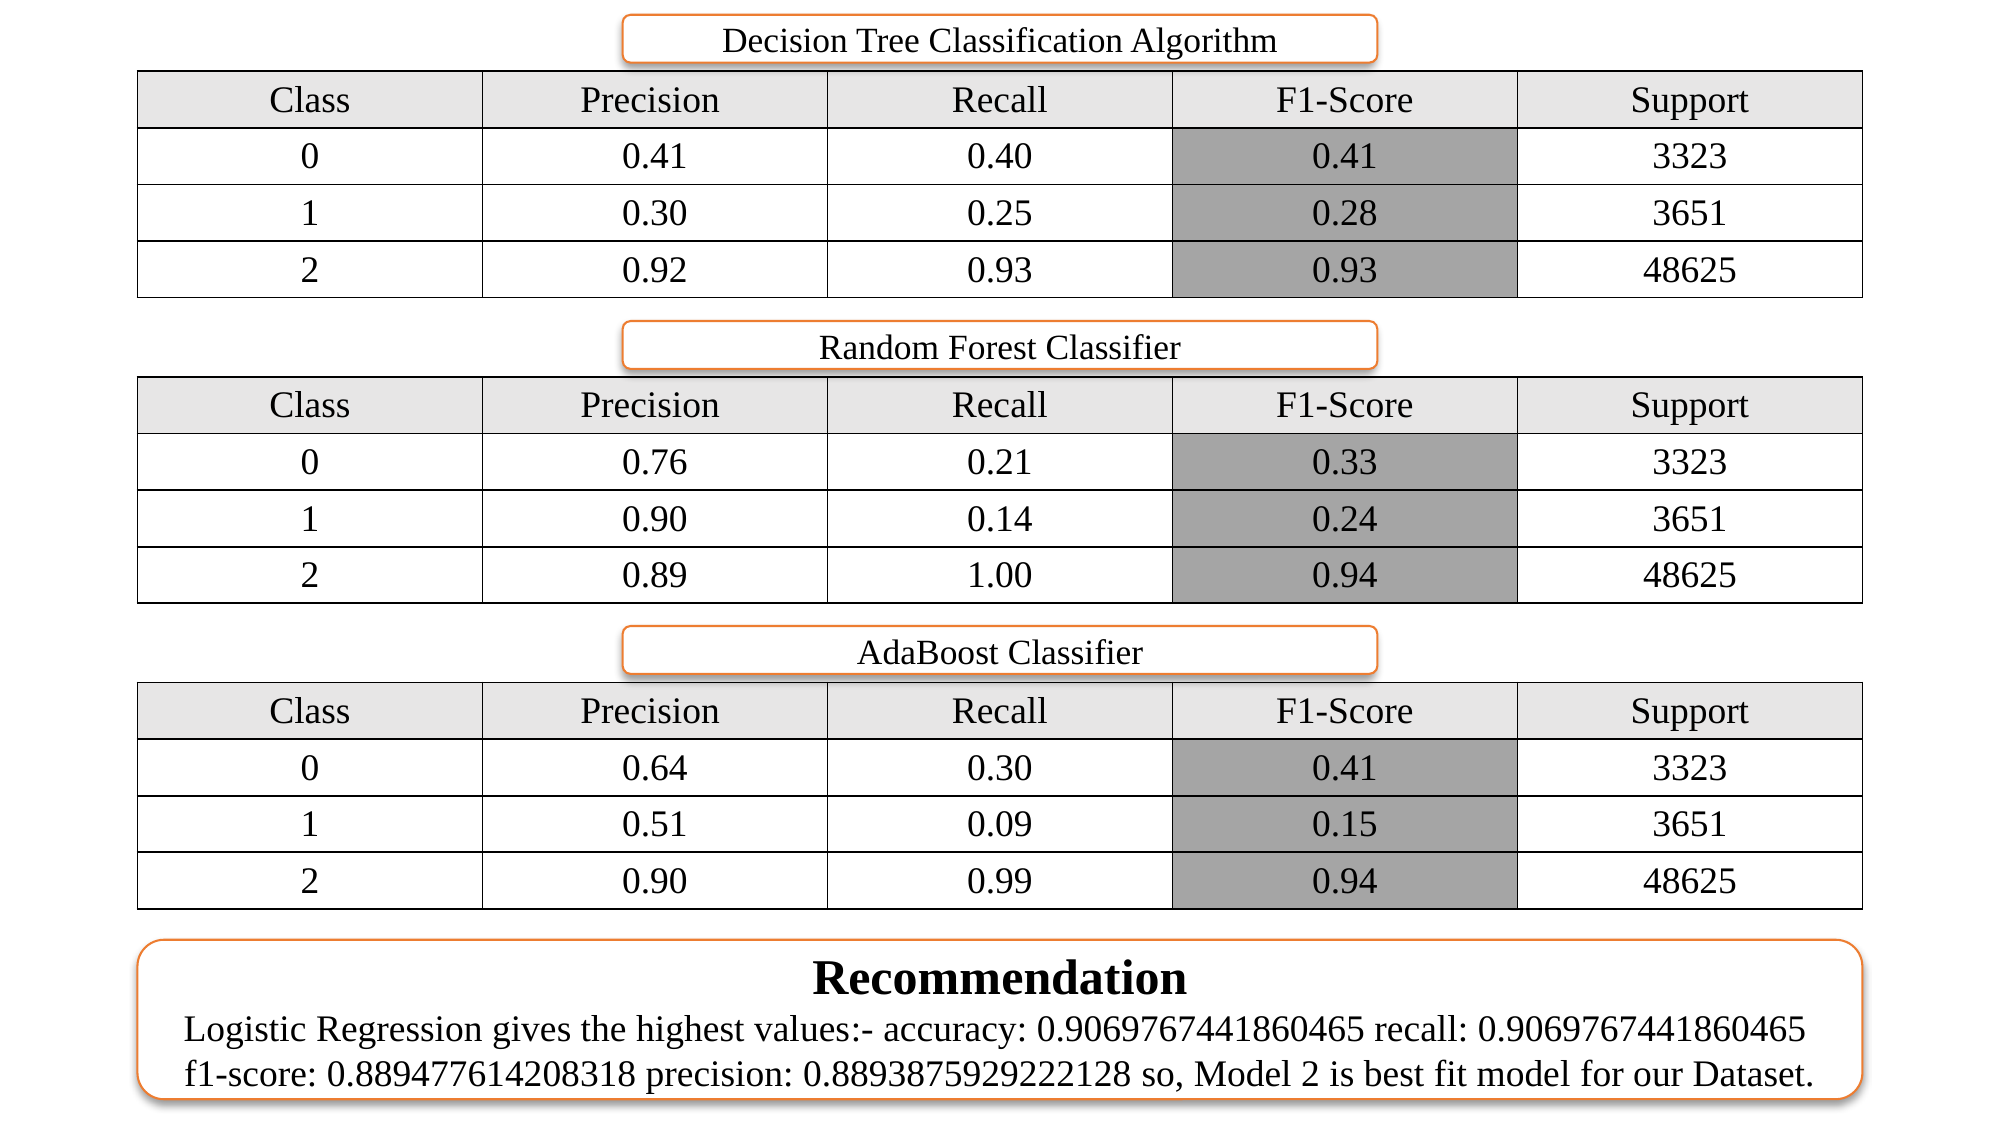

Decision Tree Classification Algorithm
| Class | Precision | Recall | F1-Score | Support |
| --- | --- | --- | --- | --- |
| 0 | 0.41 | 0.40 | 0.41 | 3323 |
| 1 | 0.30 | 0.25 | 0.28 | 3651 |
| 2 | 0.92 | 0.93 | 0.93 | 48625 |
Random Forest Classifier
| Class | Precision | Recall | F1-Score | Support |
| --- | --- | --- | --- | --- |
| 0 | 0.76 | 0.21 | 0.33 | 3323 |
| 1 | 0.90 | 0.14 | 0.24 | 3651 |
| 2 | 0.89 | 1.00 | 0.94 | 48625 |
AdaBoost Classifier
| Class | Precision | Recall | F1-Score | Support |
| --- | --- | --- | --- | --- |
| 0 | 0.64 | 0.30 | 0.41 | 3323 |
| 1 | 0.51 | 0.09 | 0.15 | 3651 |
| 2 | 0.90 | 0.99 | 0.94 | 48625 |
Recommendation
Logistic Regression gives the highest values:- accuracy: 0.9069767441860465 recall: 0.9069767441860465  f1-score: 0.889477614208318 precision: 0.8893875929222128 so, Model 2 is best fit model for our Dataset.